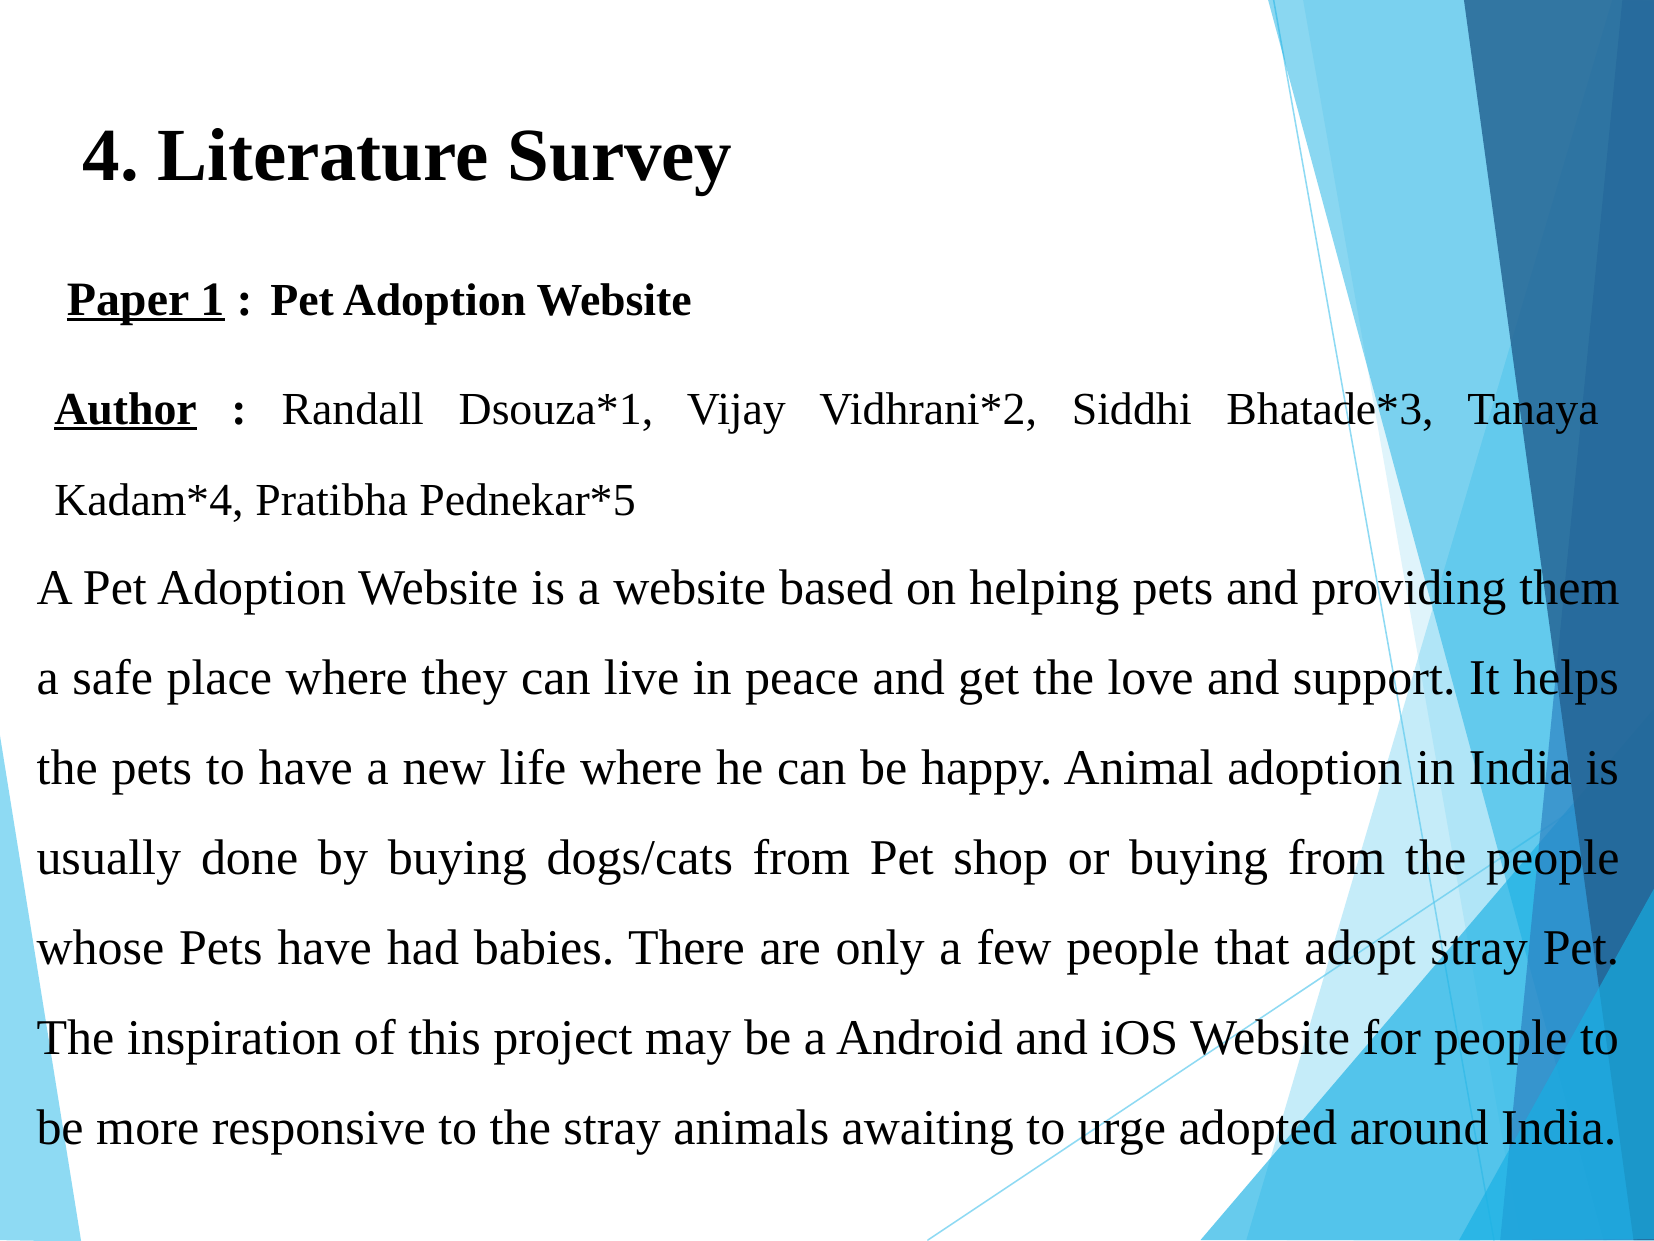

4. Literature Survey
 Paper 1 :  Pet Adoption Website
Author : Randall Dsouza*1, Vijay Vidhrani*2, Siddhi Bhatade*3, Tanaya Kadam*4, Pratibha Pednekar*5
A Pet Adoption Website is a website based on helping pets and providing them a safe place where they can live in peace and get the love and support. It helps the pets to have a new life where he can be happy. Animal adoption in India is usually done by buying dogs/cats from Pet shop or buying from the people whose Pets have had babies. There are only a few people that adopt stray Pet. The inspiration of this project may be a Android and iOS Website for people to be more responsive to the stray animals awaiting to urge adopted around India.